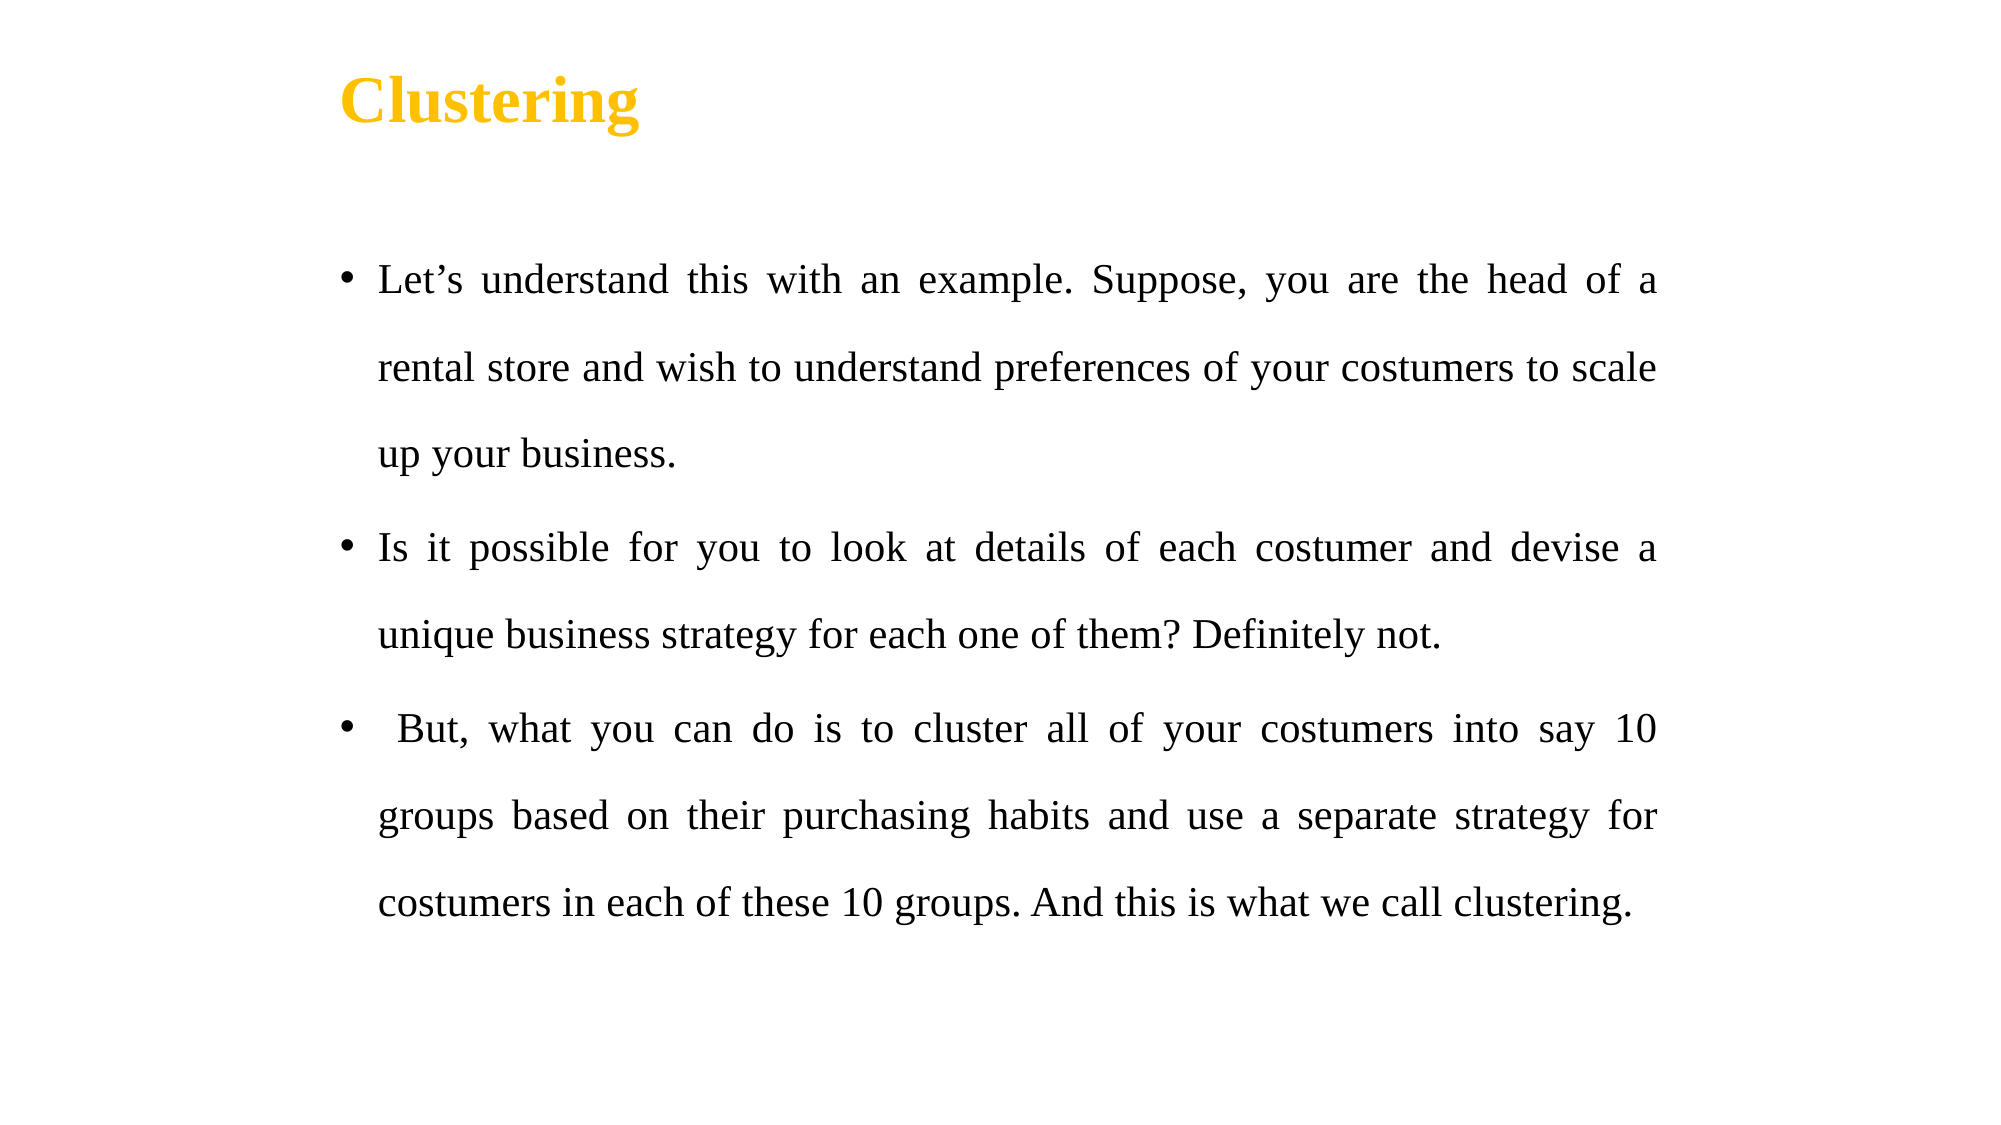

# Clustering
Let’s understand this with an example. Suppose, you are the head of a rental store and wish to understand preferences of your costumers to scale up your business.
Is it possible for you to look at details of each costumer and devise a unique business strategy for each one of them? Definitely not.
 But, what you can do is to cluster all of your costumers into say 10 groups based on their purchasing habits and use a separate strategy for costumers in each of these 10 groups. And this is what we call clustering.